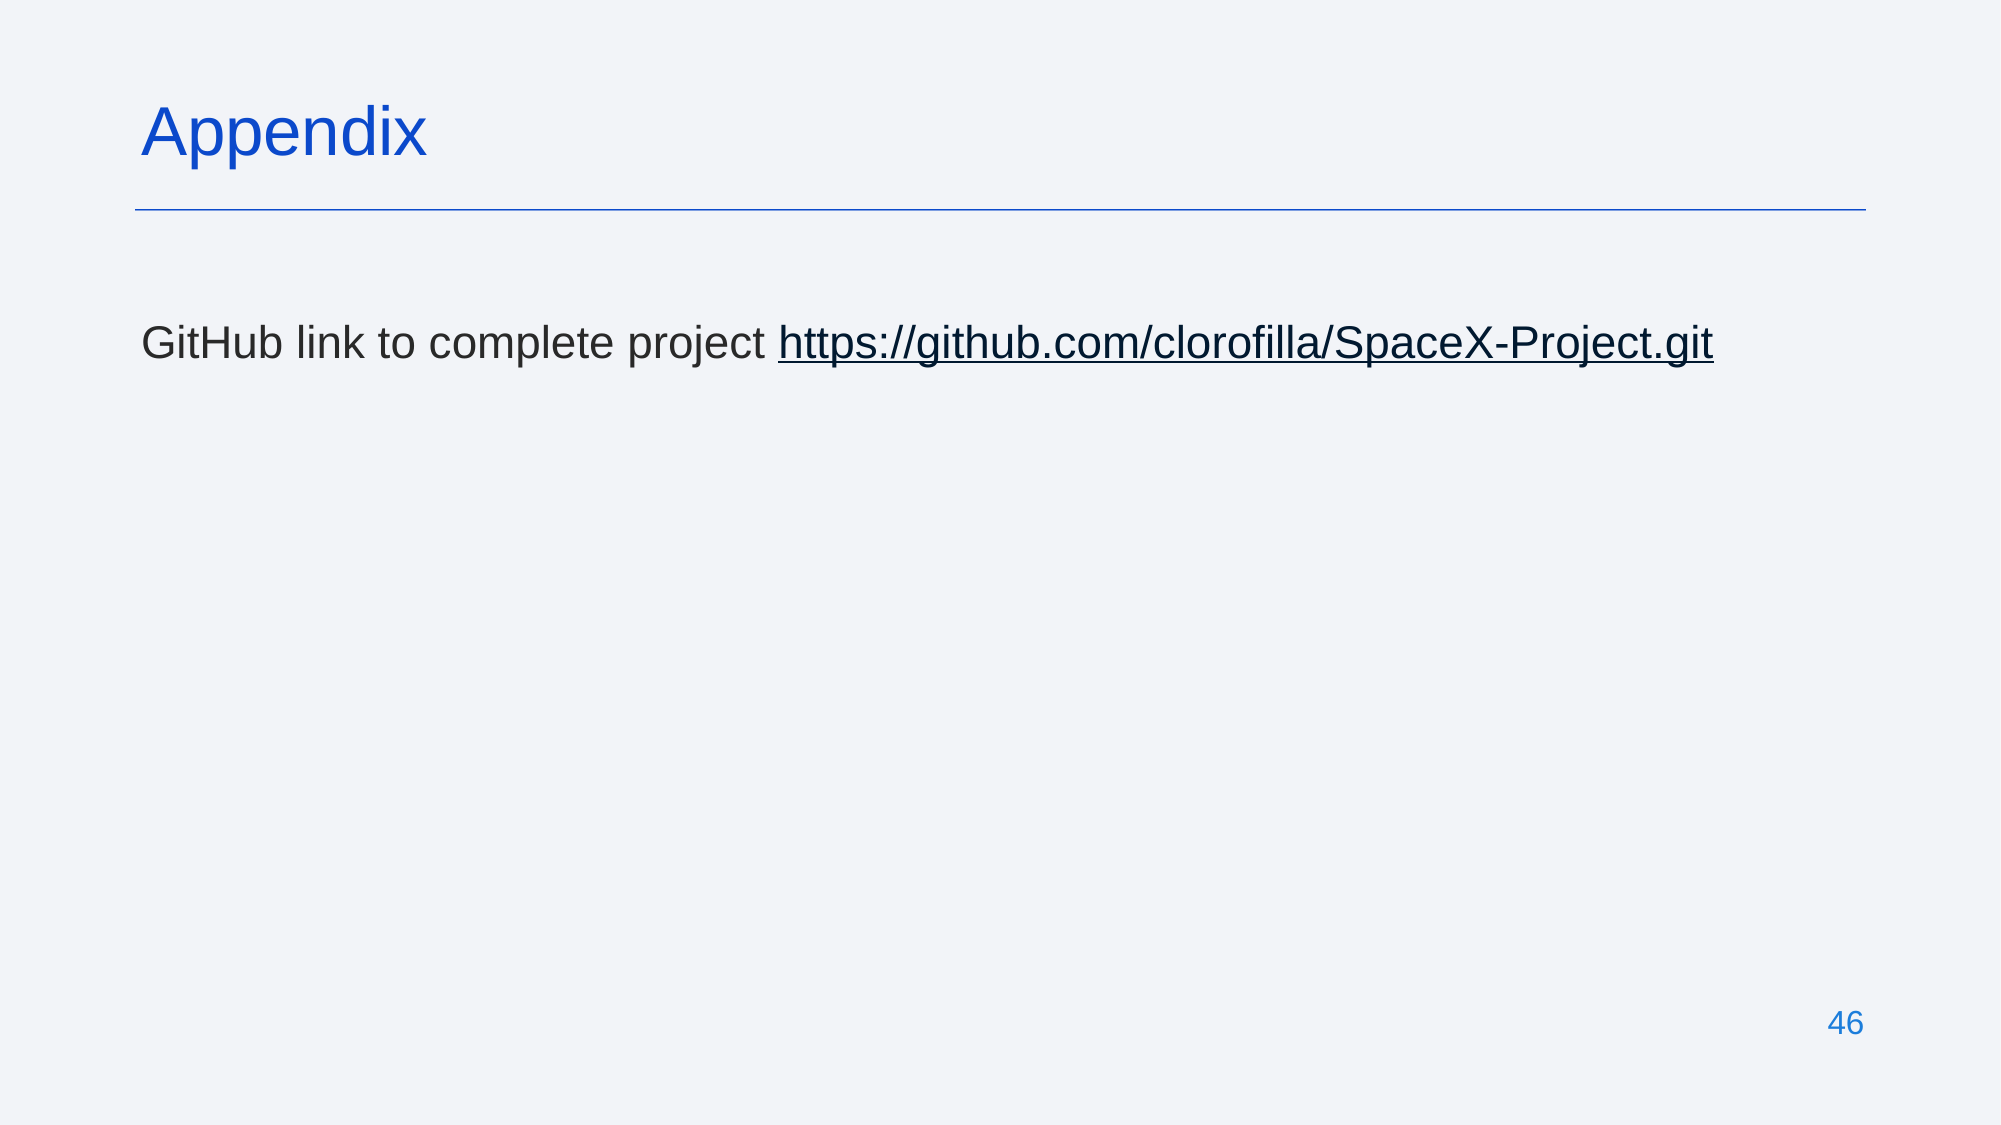

Appendix
GitHub link to complete project https://github.com/clorofilla/SpaceX-Project.git
46